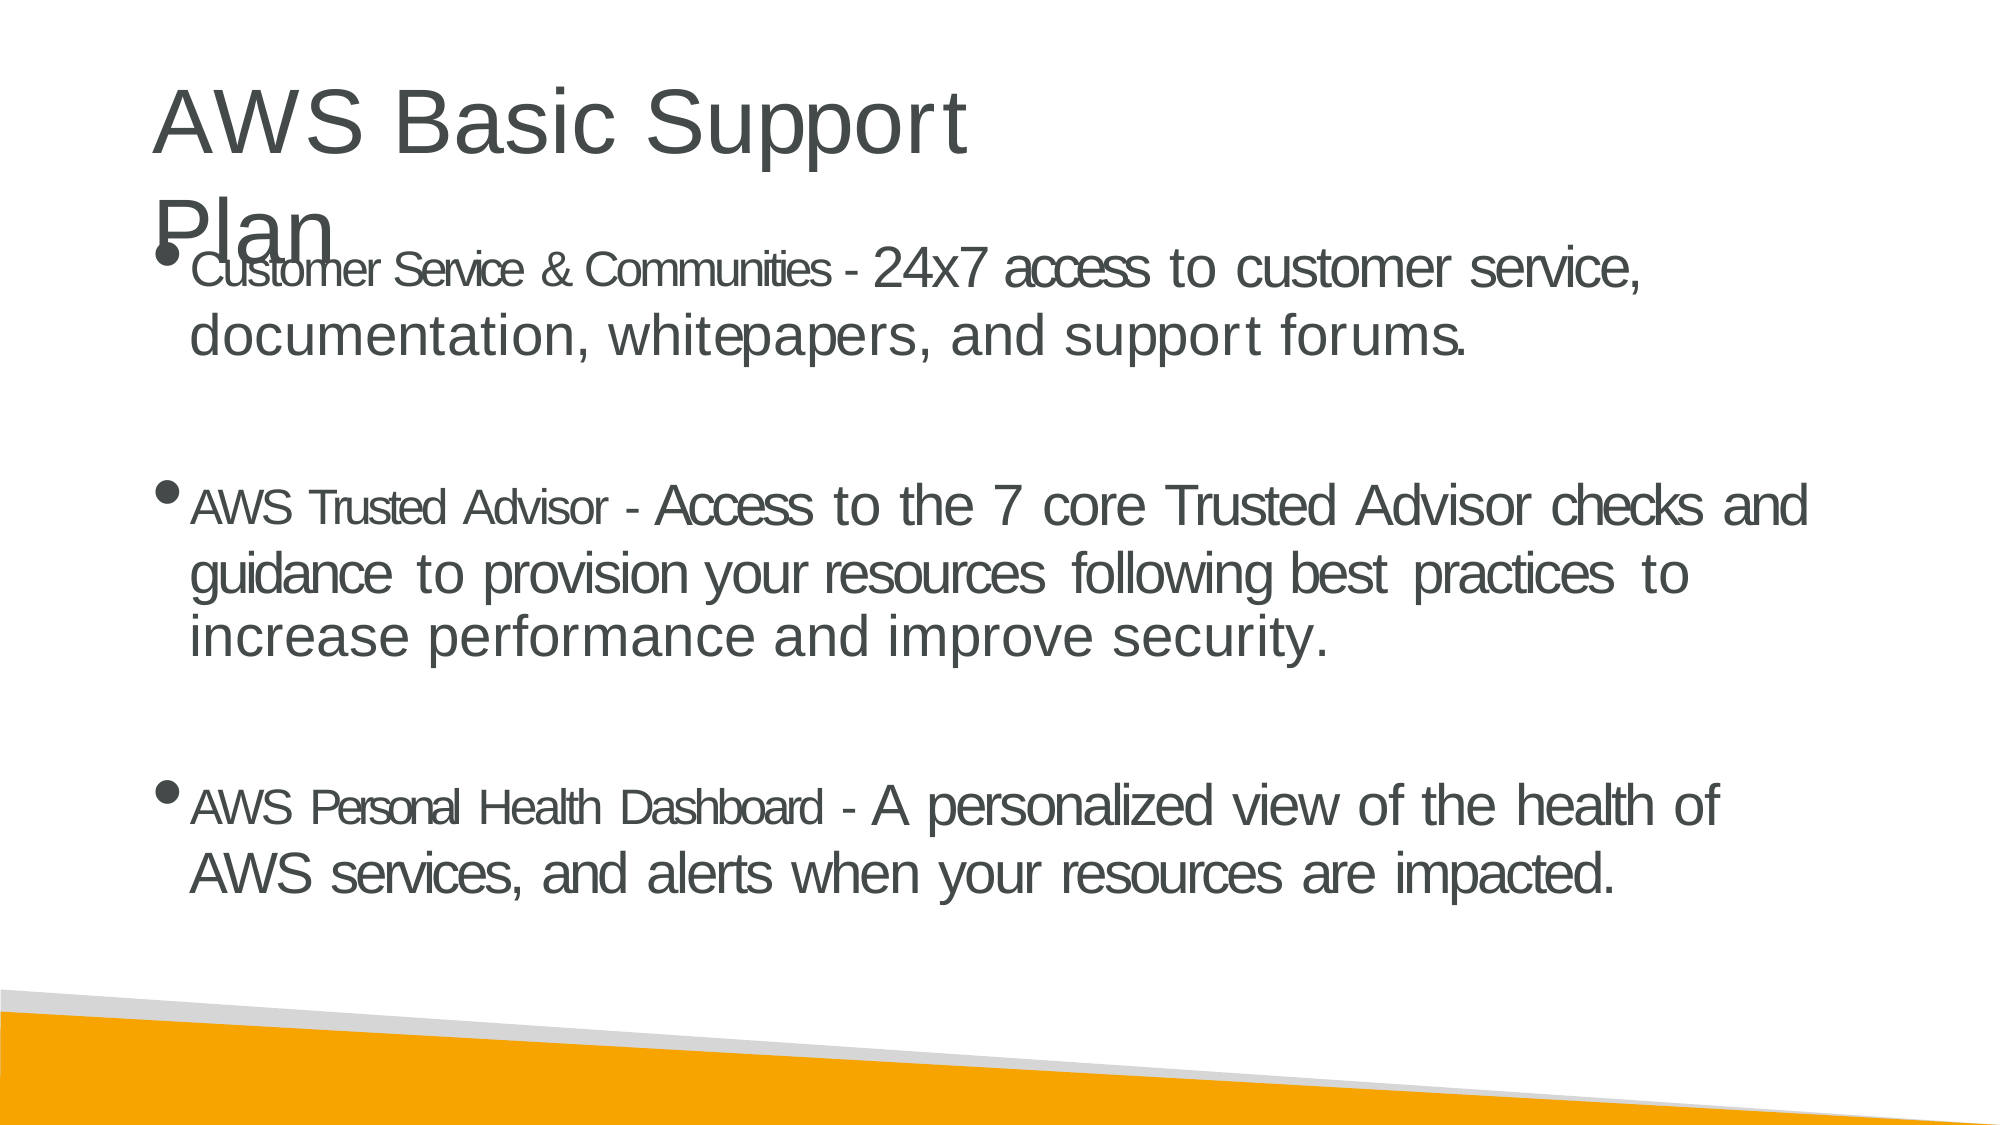

# AWS Basic Support Plan
Customer Service & Communities - 24x7 access to customer service,  documentation, whitepapers, and support forums.

AWS Trusted Advisor - Access to the 7 core Trusted Advisor checks and  guidance to provision your resources following best practices to  increase performance and improve security.

AWS Personal Health Dashboard - A personalized view of the health of  AWS services, and alerts when your resources are impacted.